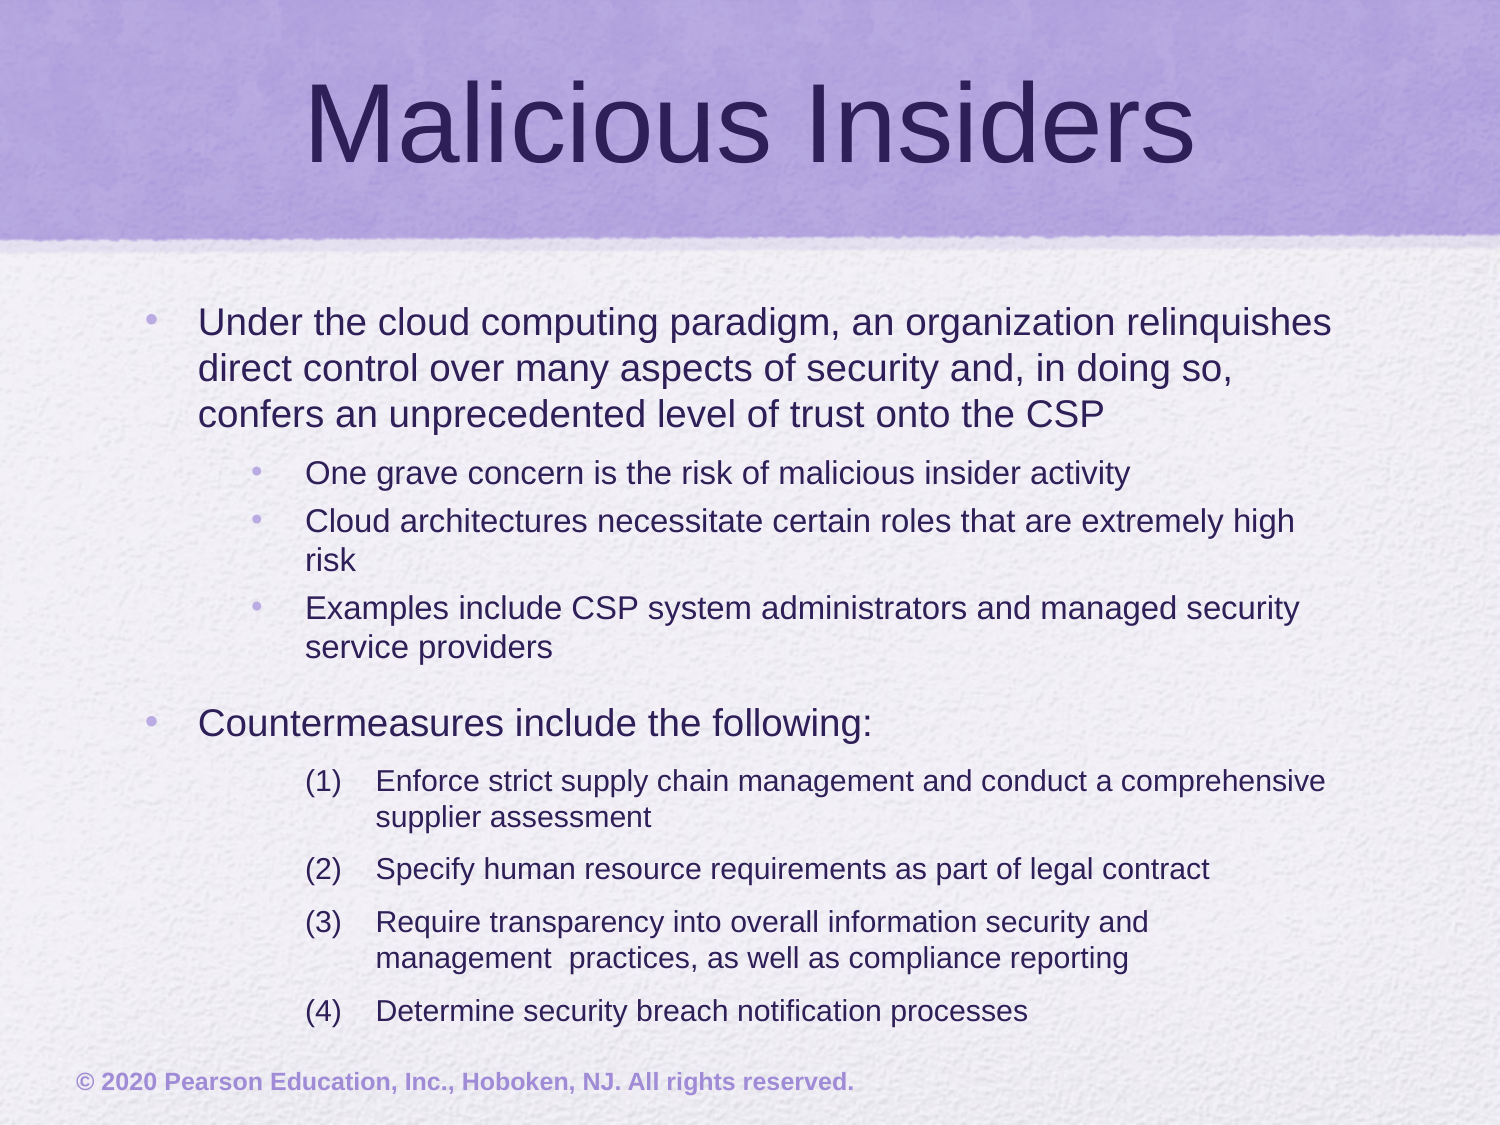

# Malicious Insiders
Under the cloud computing paradigm, an organization relinquishes direct control over many aspects of security and, in doing so, confers an unprecedented level of trust onto the CSP
One grave concern is the risk of malicious insider activity
Cloud architectures necessitate certain roles that are extremely high risk
Examples include CSP system administrators and managed security service providers
Countermeasures include the following:
Enforce strict supply chain management and conduct a comprehensive    supplier assessment
Specify human resource requirements as part of legal contract
Require transparency into overall information security and        management  practices, as well as compliance reporting
Determine security breach notification processes

© 2020 Pearson Education, Inc., Hoboken, NJ. All rights reserved.